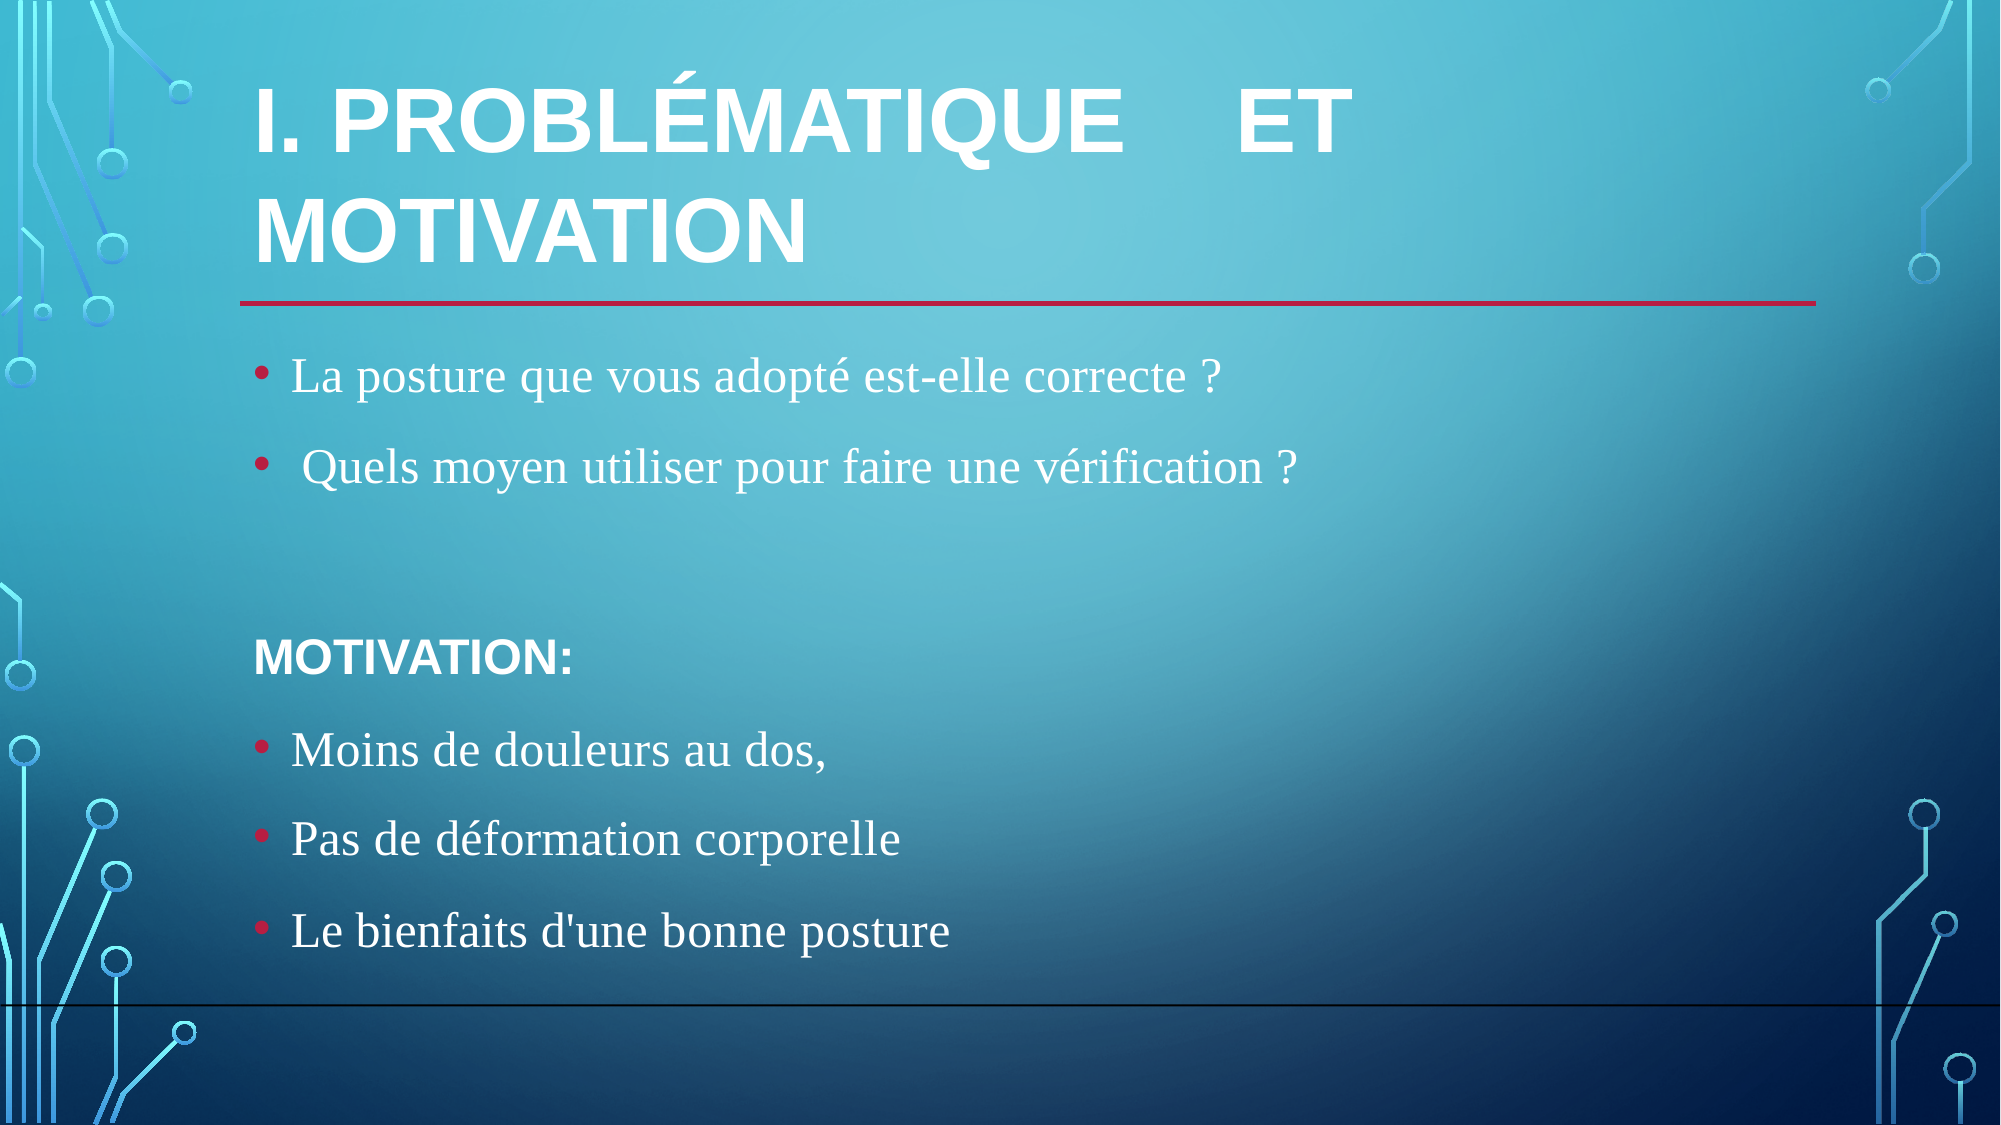

# I. PROBLÉMATIQUE	ET	MOTIVATION

La posture que vous adopté est-elle correcte ?
Quels moyen utiliser pour faire une vérification ?

MOTIVATION:
Moins de douleurs au dos,
Pas de déformation corporelle
Le bienfaits d'une bonne posture